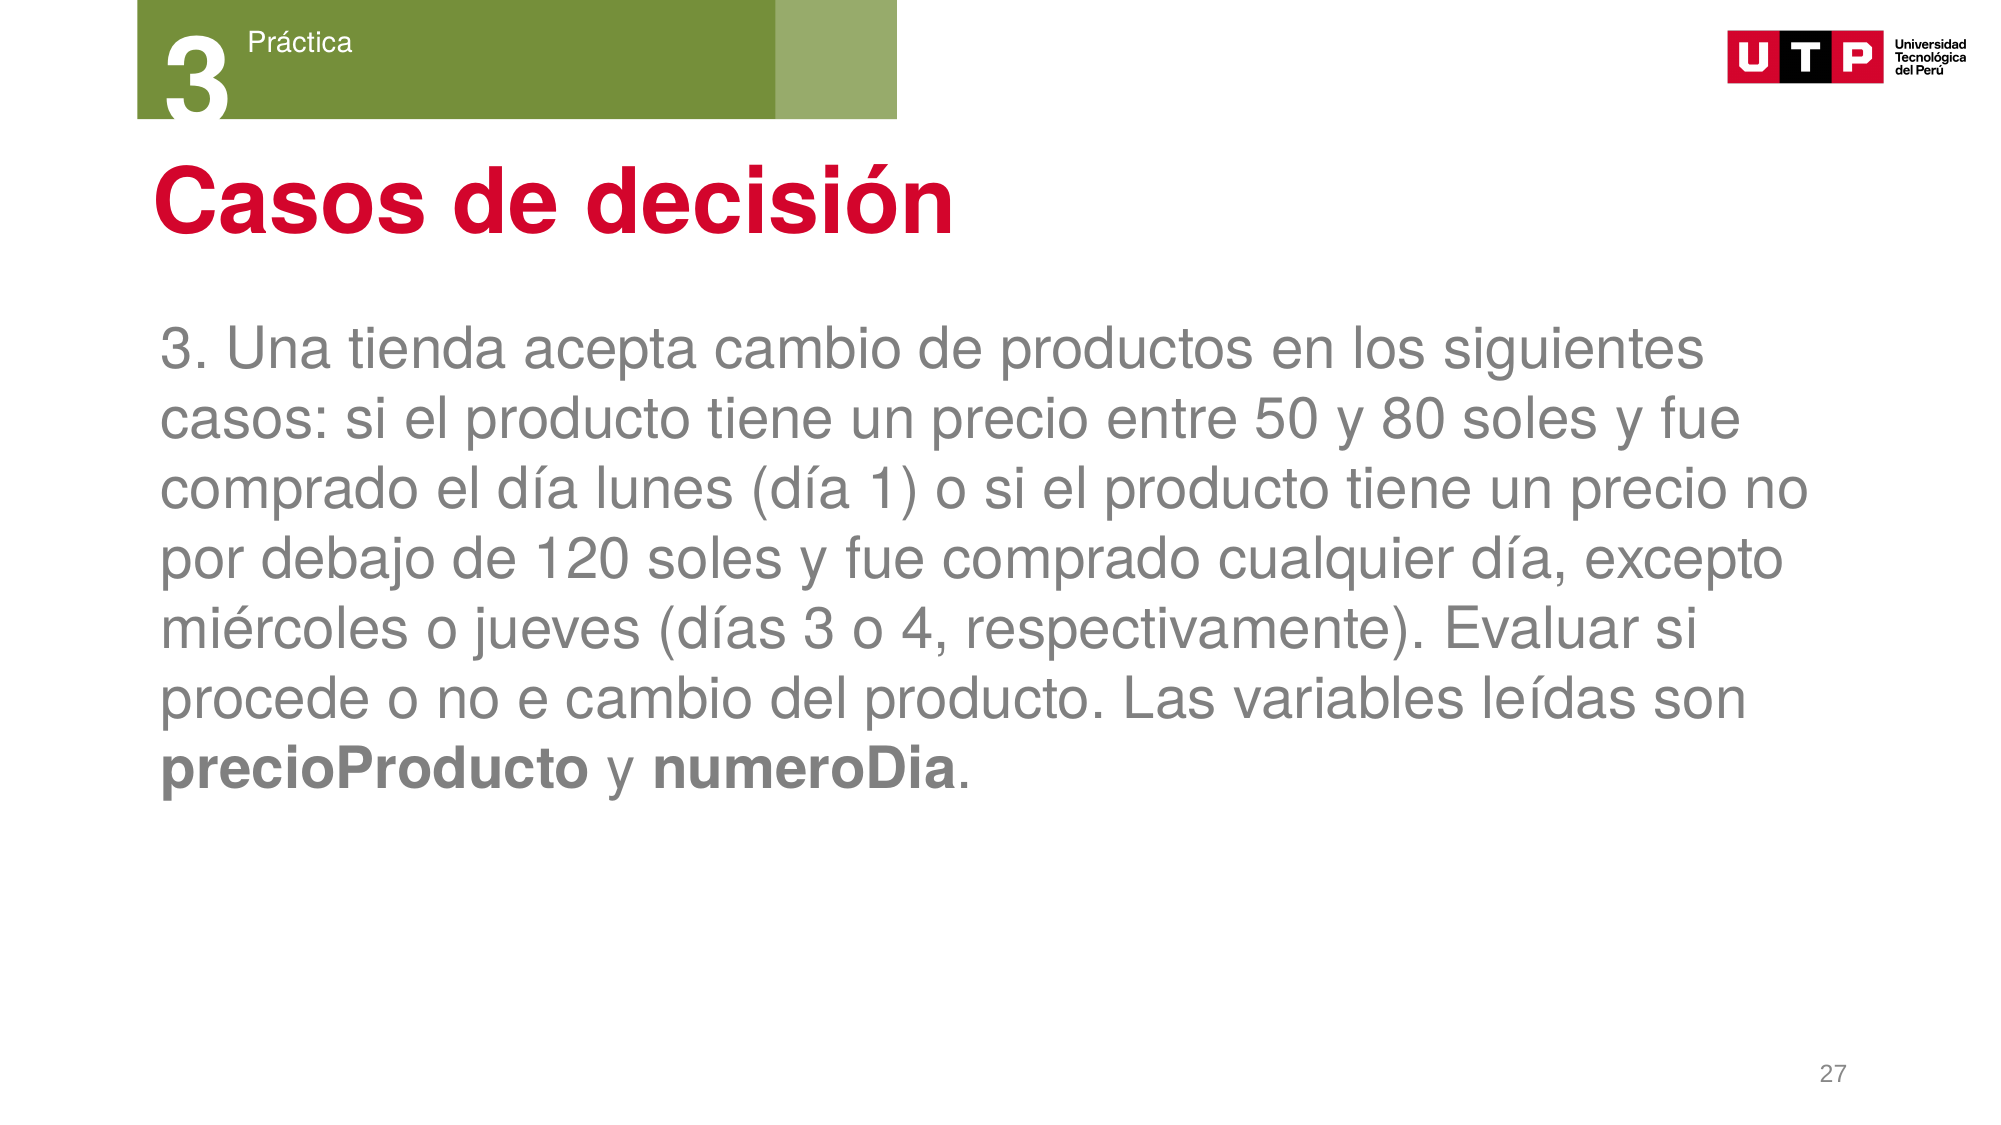

3

Práctica
# Casos de decisión
3. Una tienda acepta cambio de productos en los siguientes casos: si el producto tiene un precio entre 50 y 80 soles y fue comprado el día lunes (día 1) o si el producto tiene un precio no por debajo de 120 soles y fue comprado cualquier día, excepto miércoles o jueves (días 3 o 4, respectivamente). Evaluar si procede o no e cambio del producto. Las variables leídas son precioProducto y numeroDia.
27